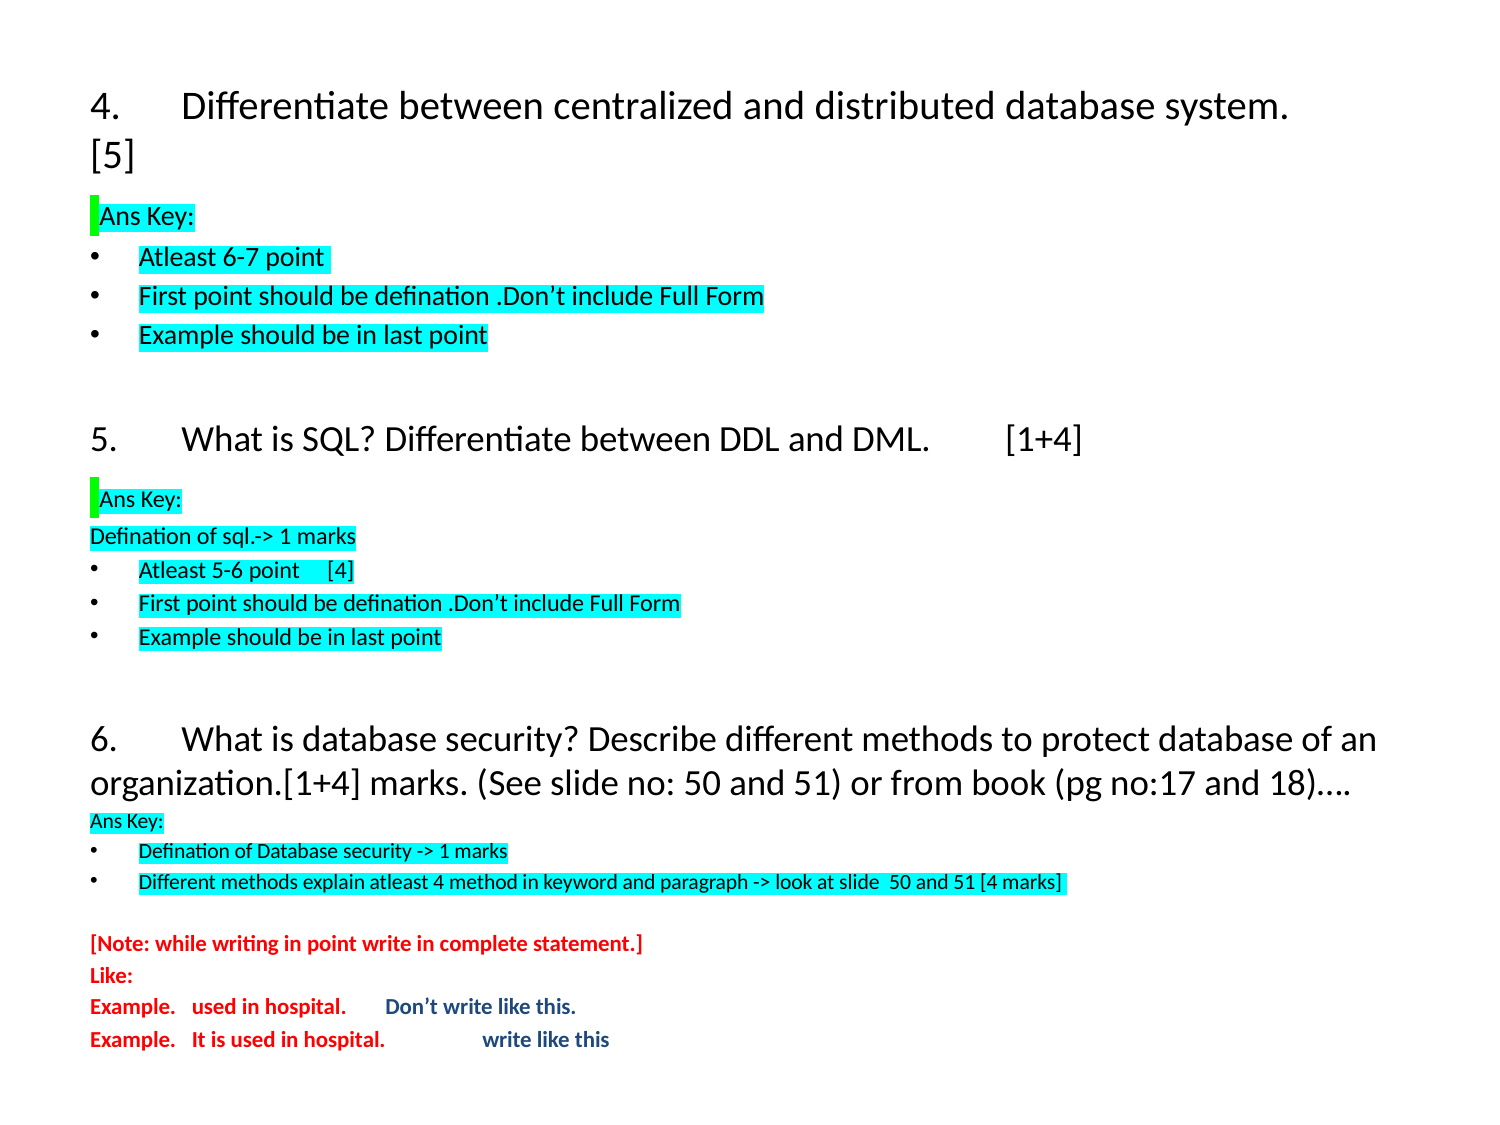

4.	Differentiate between centralized and distributed database system.		[5]
 Ans Key:
Atleast 6-7 point
First point should be defination .Don’t include Full Form
Example should be in last point

5.	What is SQL? Differentiate between DDL and DML.	[1+4]
 Ans Key:
Defination of sql.-> 1 marks
Atleast 5-6 point     [4]
First point should be defination .Don’t include Full Form
Example should be in last point

6.	What is database security? Describe different methods to protect database of an organization.[1+4] marks. (See slide no: 50 and 51) or from book (pg no:17 and 18)….
Ans Key:
Defination of Database security -> 1 marks
Different methods explain atleast 4 method in keyword and paragraph -> look at slide  50 and 51 [4 marks]

[Note: while writing in point write in complete statement.]
Like:
Example.   used in hospital.	    Don’t write like this.
Example.   It is used in hospital.	     write like this